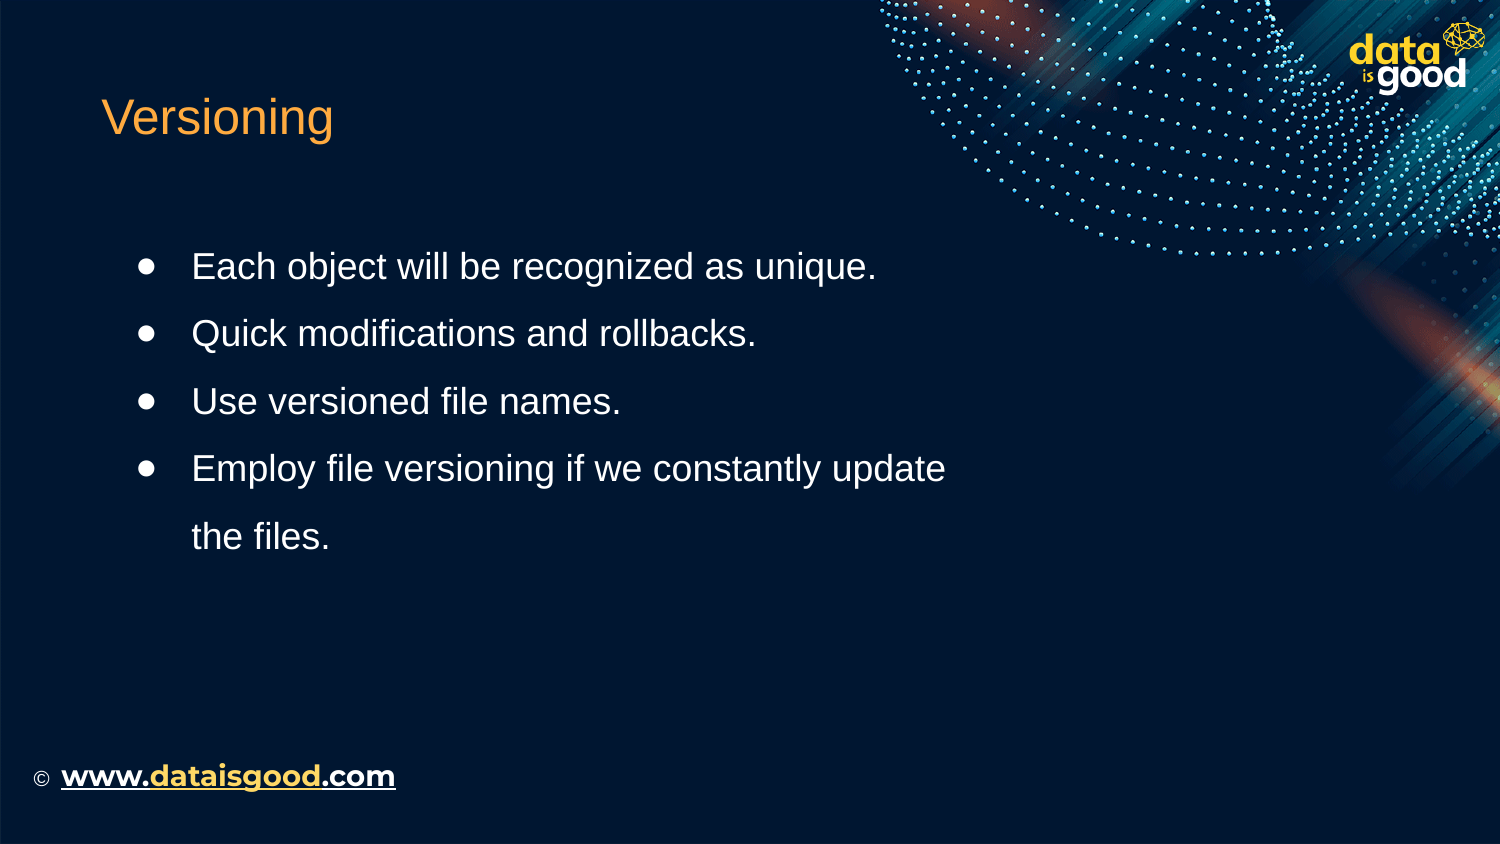

# Versioning
Each object will be recognized as unique.
Quick modifications and rollbacks.
Use versioned file names.
Employ file versioning if we constantly update the files.